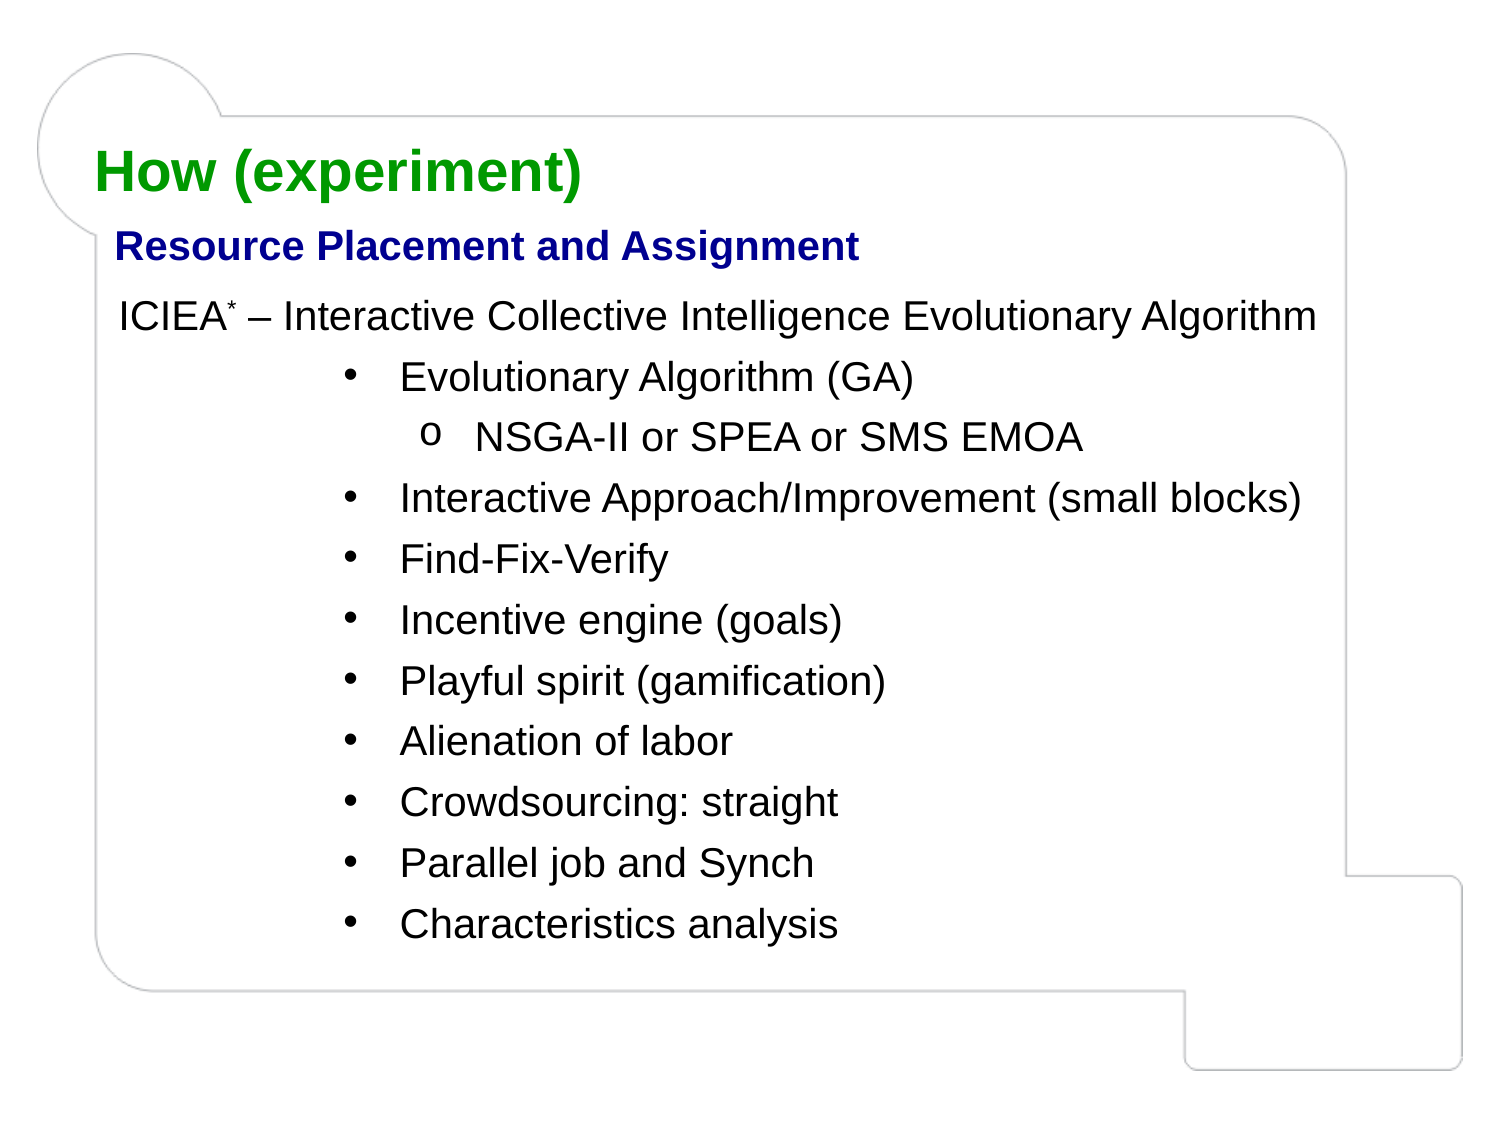

How (experiment)
Resource Placement and Assignment

ICIEA* – Interactive Collective Intelligence Evolutionary Algorithm
Evolutionary Algorithm (GA)
NSGA-II or SPEA or SMS EMOA
Interactive Approach/Improvement (small blocks)
Find-Fix-Verify
Incentive engine (goals)
Playful spirit (gamification)
Alienation of labor
Crowdsourcing: straight
Parallel job and Synch
Characteristics analysis